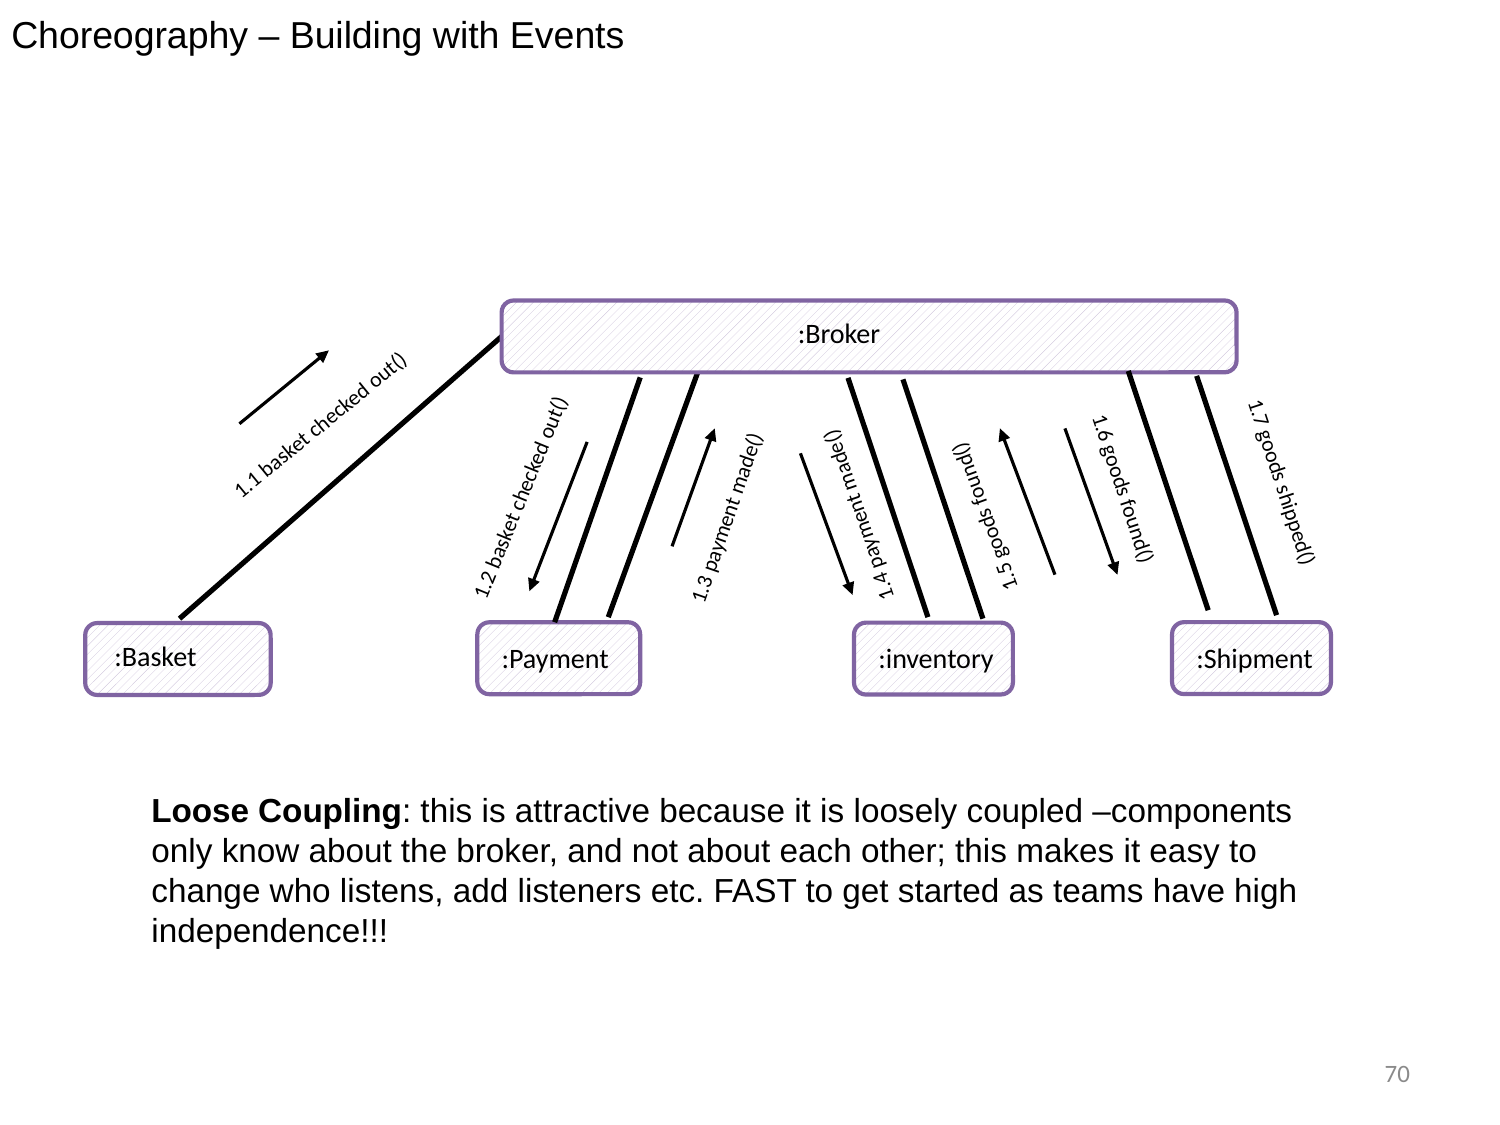

Choreography – Building with Events

:Broker
1.1 basket checked out()
1.5 goods found()
1.2 basket checked out()
1.4 payment made()
1.3 payment made()
1.7 goods shipped()
1.6 goods found()

:Basket
:Shipment
:Payment
:inventory
Loose Coupling: this is attractive because it is loosely coupled –components only know about the broker, and not about each other; this makes it easy to change who listens, add listeners etc. FAST to get started as teams have high independence!!!
70